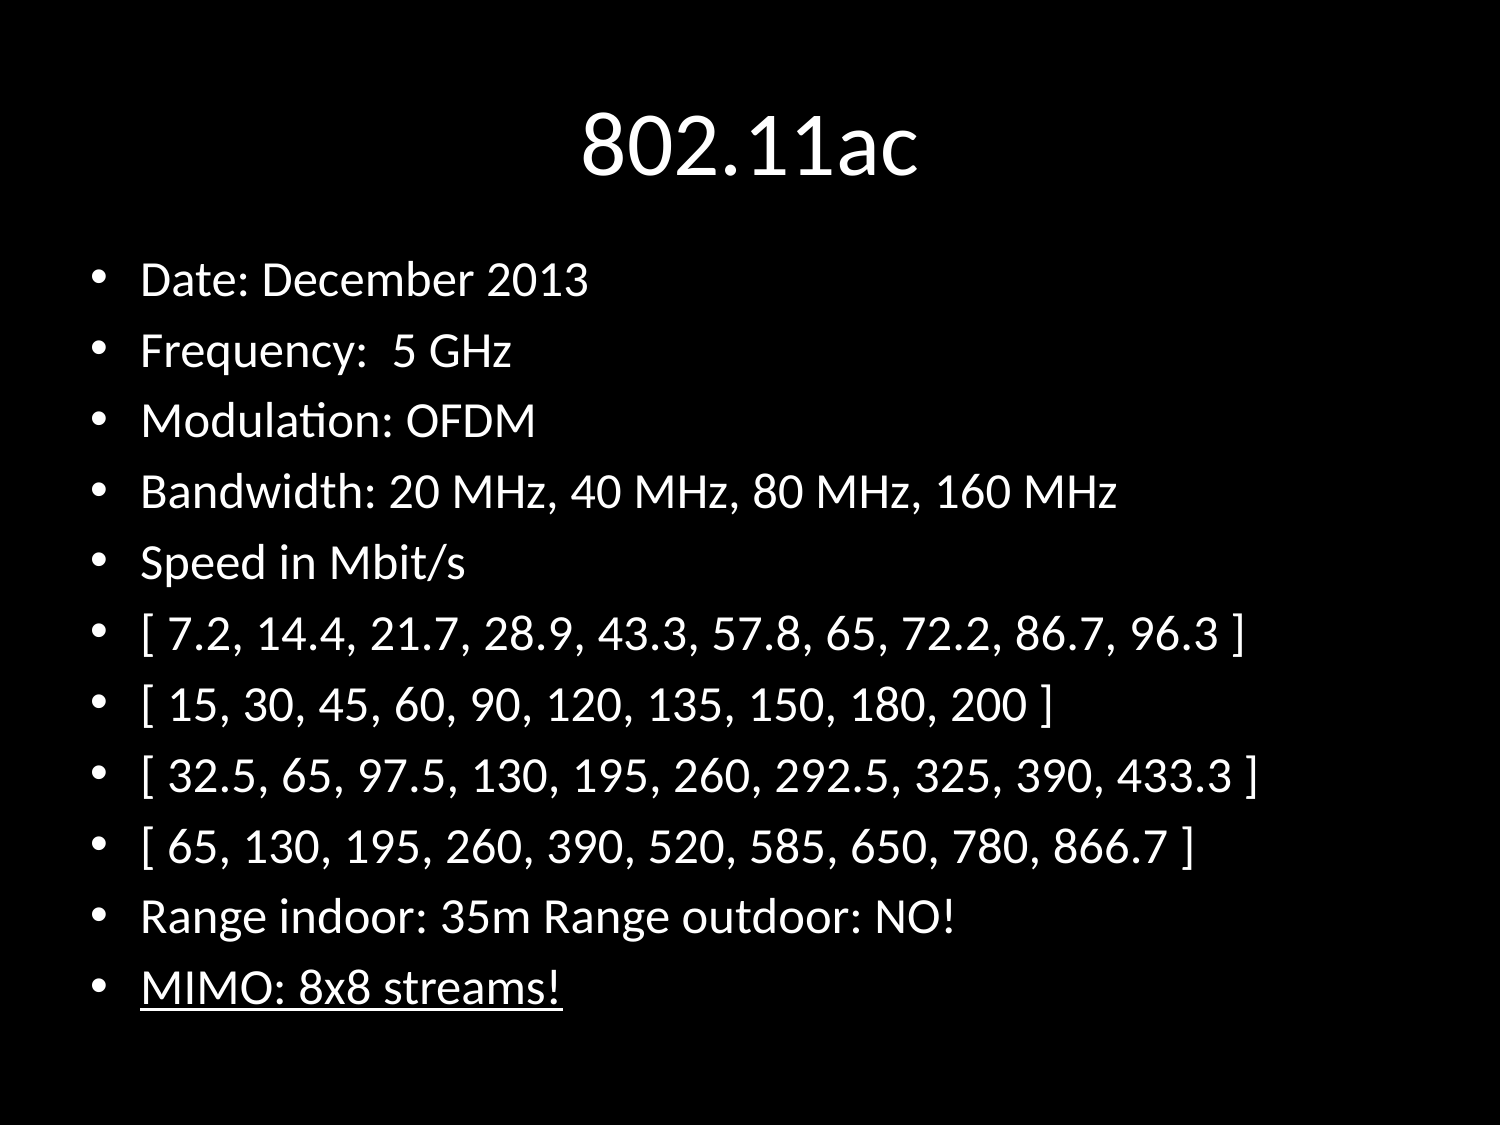

# 802.11ac
Date: December 2013
Frequency:  5 GHz
Modulation: OFDM
Bandwidth: 20 MHz, 40 MHz, 80 MHz, 160 MHz
Speed in Mbit/s
[ 7.2, 14.4, 21.7, 28.9, 43.3, 57.8, 65, 72.2, 86.7, 96.3 ]
[ 15, 30, 45, 60, 90, 120, 135, 150, 180, 200 ]
[ 32.5, 65, 97.5, 130, 195, 260, 292.5, 325, 390, 433.3 ]
[ 65, 130, 195, 260, 390, 520, 585, 650, 780, 866.7 ]
Range indoor: 35m Range outdoor: NO!
MIMO: 8x8 streams!